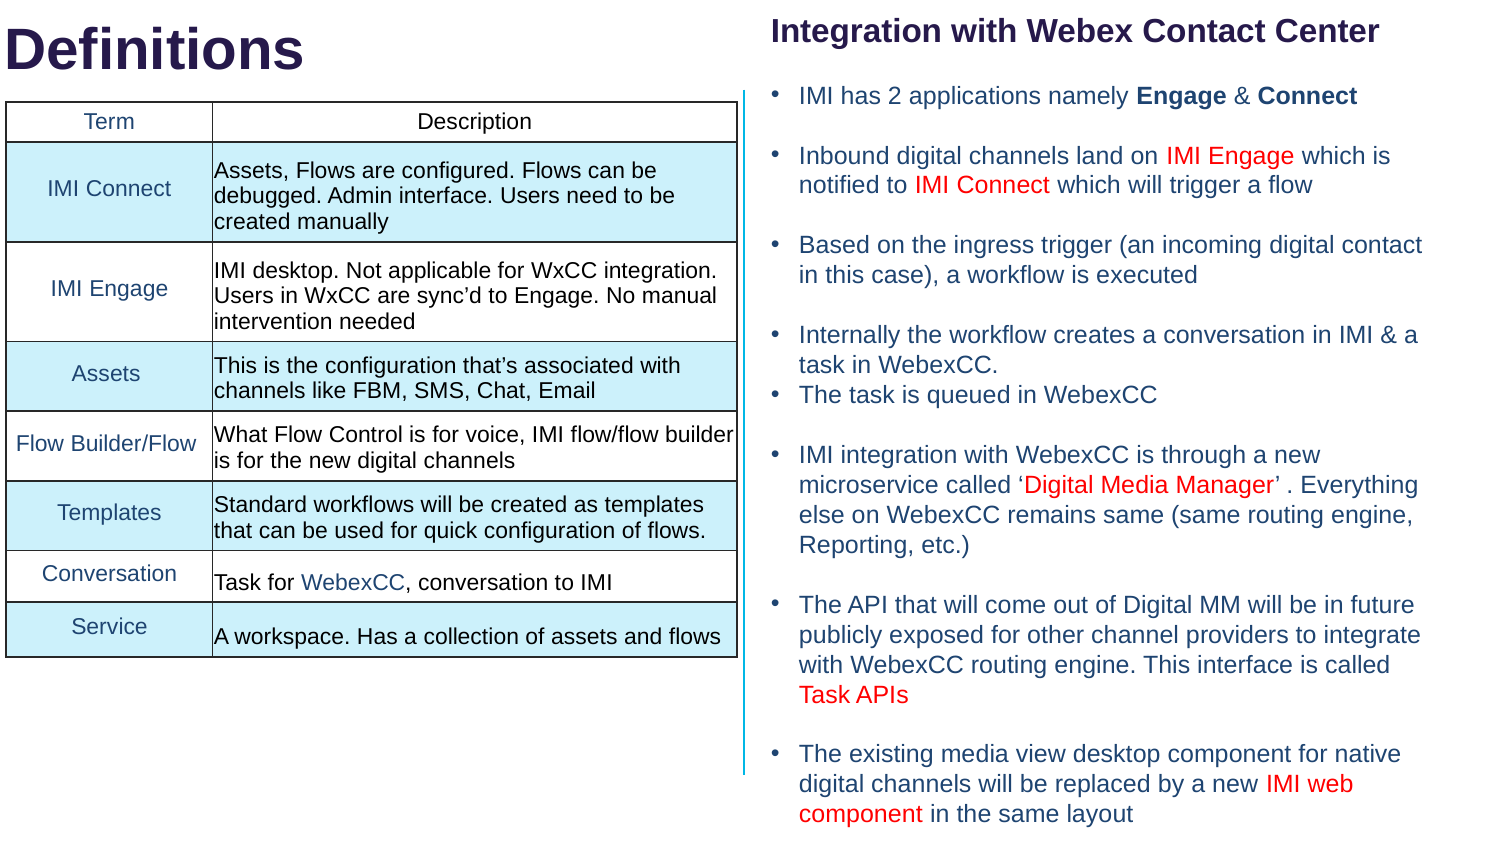

Integration with Webex Contact Center

IMI has 2 applications namely Engage & Connect

Inbound digital channels land on IMI Engage which is notified to IMI Connect which will trigger a flow

Based on the ingress trigger (an incoming digital contact in this case), a workflow is executed

Internally the workflow creates a conversation in IMI & a task in WebexCC.
The task is queued in WebexCC

IMI integration with WebexCC is through a new microservice called ‘Digital Media Manager’ . Everything else on WebexCC remains same (same routing engine, Reporting, etc.)

The API that will come out of Digital MM will be in future publicly exposed for other channel providers to integrate with WebexCC routing engine. This interface is called Task APIs

The existing media view desktop component for native digital channels will be replaced by a new IMI web component in the same layout

Definitions
| Term | Description |
| --- | --- |
| IMI Connect | Assets, Flows are configured. Flows can be debugged. Admin interface. Users need to be created manually |
| IMI Engage | IMI desktop. Not applicable for WxCC integration. Users in WxCC are sync’d to Engage. No manual intervention needed |
| Assets | This is the configuration that’s associated with channels like FBM, SMS, Chat, Email |
| Flow Builder/Flow | What Flow Control is for voice, IMI flow/flow builder is for the new digital channels |
| Templates | Standard workflows will be created as templates that can be used for quick configuration of flows. |
| Conversation | Task for WebexCC, conversation to IMI |
| Service | A workspace. Has a collection of assets and flows |